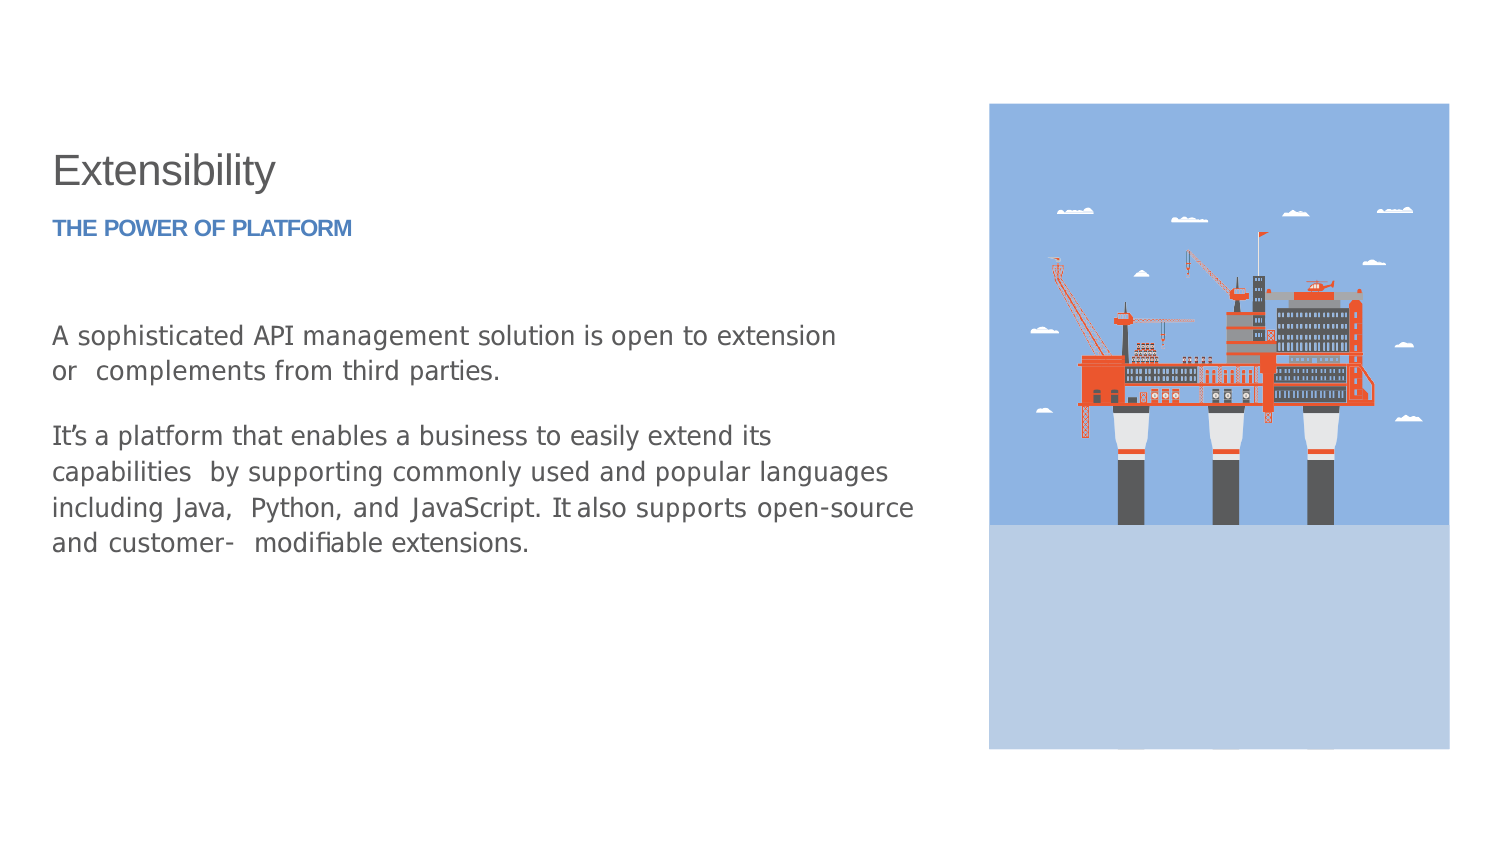

Extensibility
THE POWER OF PLATFORM

A sophisticated API management solution is open to extension or  complements from third parties.

It’s a platform that enables a business to easily extend its capabilities  by supporting commonly used and popular languages including Java,  Python, and JavaScript. It also supports open-source and customer-  modifiable extensions.